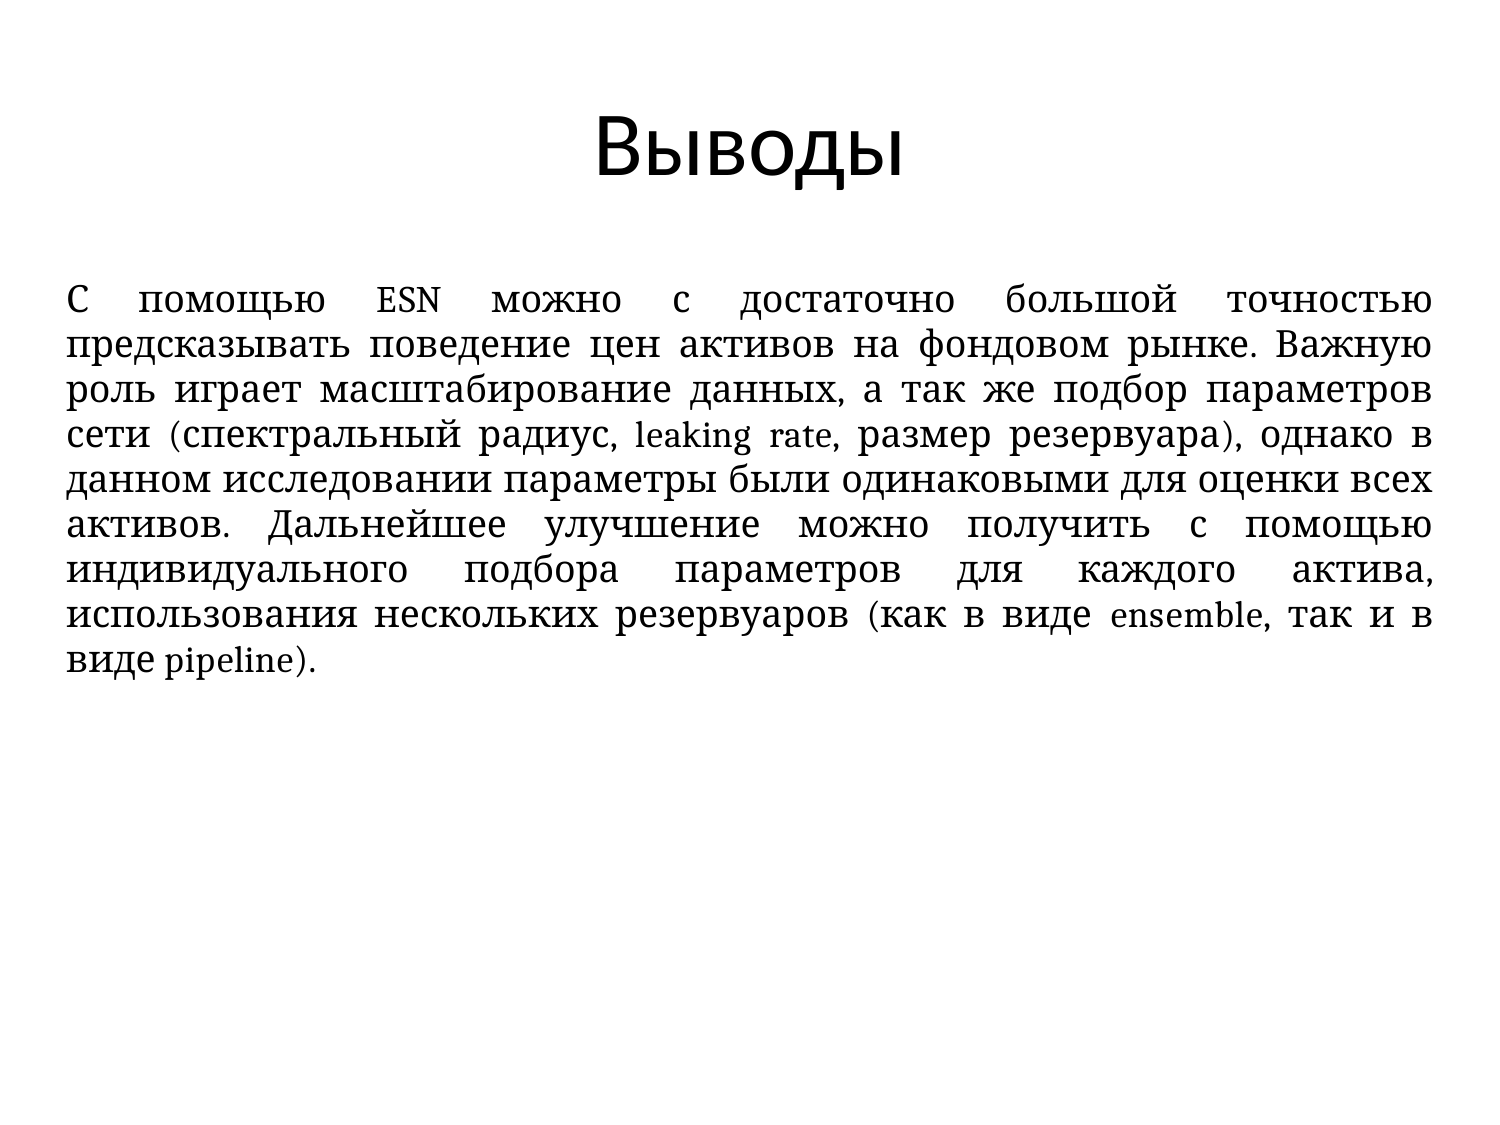

# Выводы
С помощью ESN можно с достаточно большой точностью предсказывать поведение цен активов на фондовом рынке. Важную роль играет масштабирование данных, а так же подбор параметров сети (спектральный радиус, leaking rate, размер резервуара), однако в данном исследовании параметры были одинаковыми для оценки всех активов. Дальнейшее улучшение можно получить с помощью индивидуального подбора параметров для каждого актива, использования нескольких резервуаров (как в виде ensemble, так и в виде pipeline).